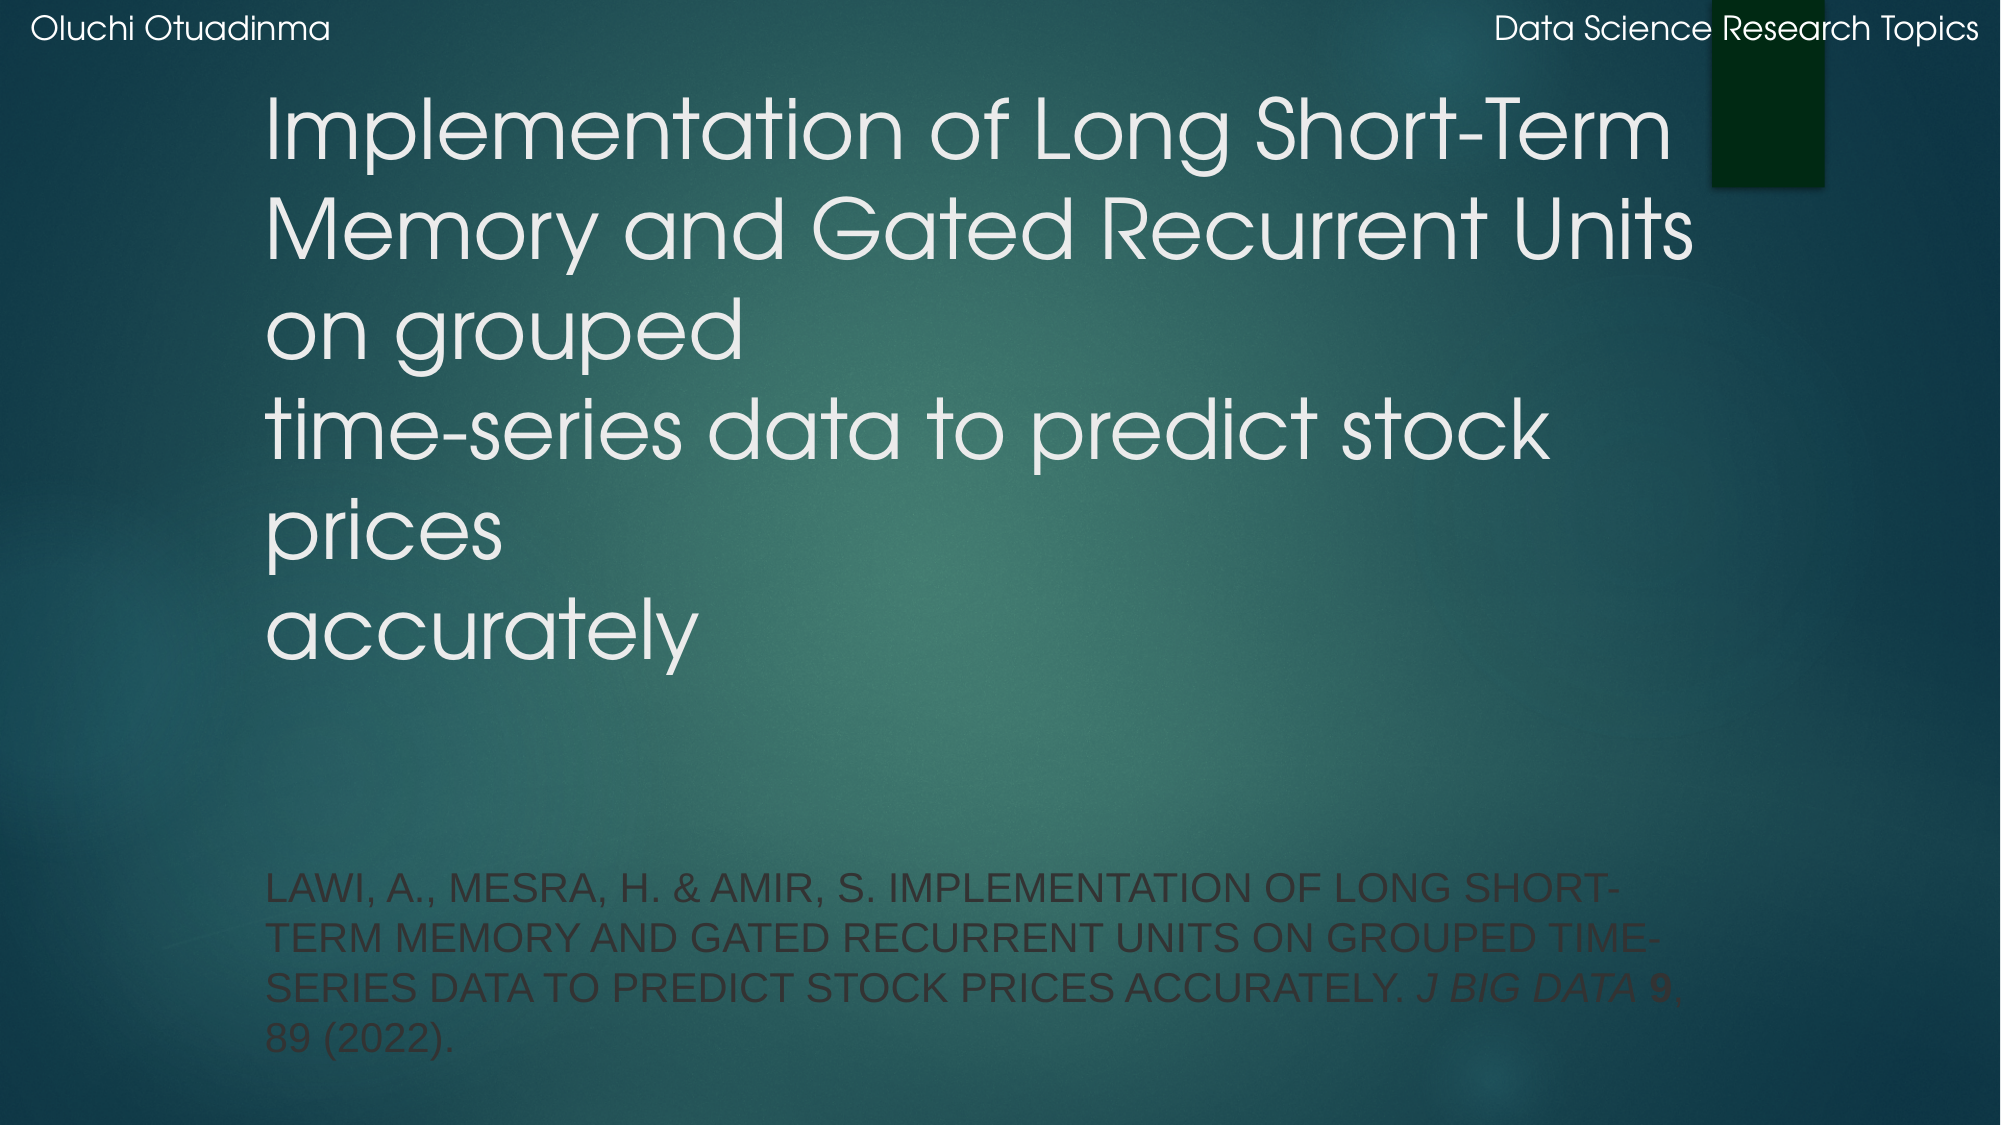

Oluchi Otuadinma
Data Science Research Topics
# Implementation of Long Short‐Term Memory and Gated Recurrent Units on grouped time‐series data to predict stock prices accurately
Lawi, A., Mesra, H. & Amir, S. Implementation of Long Short-Term Memory and Gated Recurrent Units on grouped time-series data to predict stock prices accurately. J Big Data 9, 89 (2022).